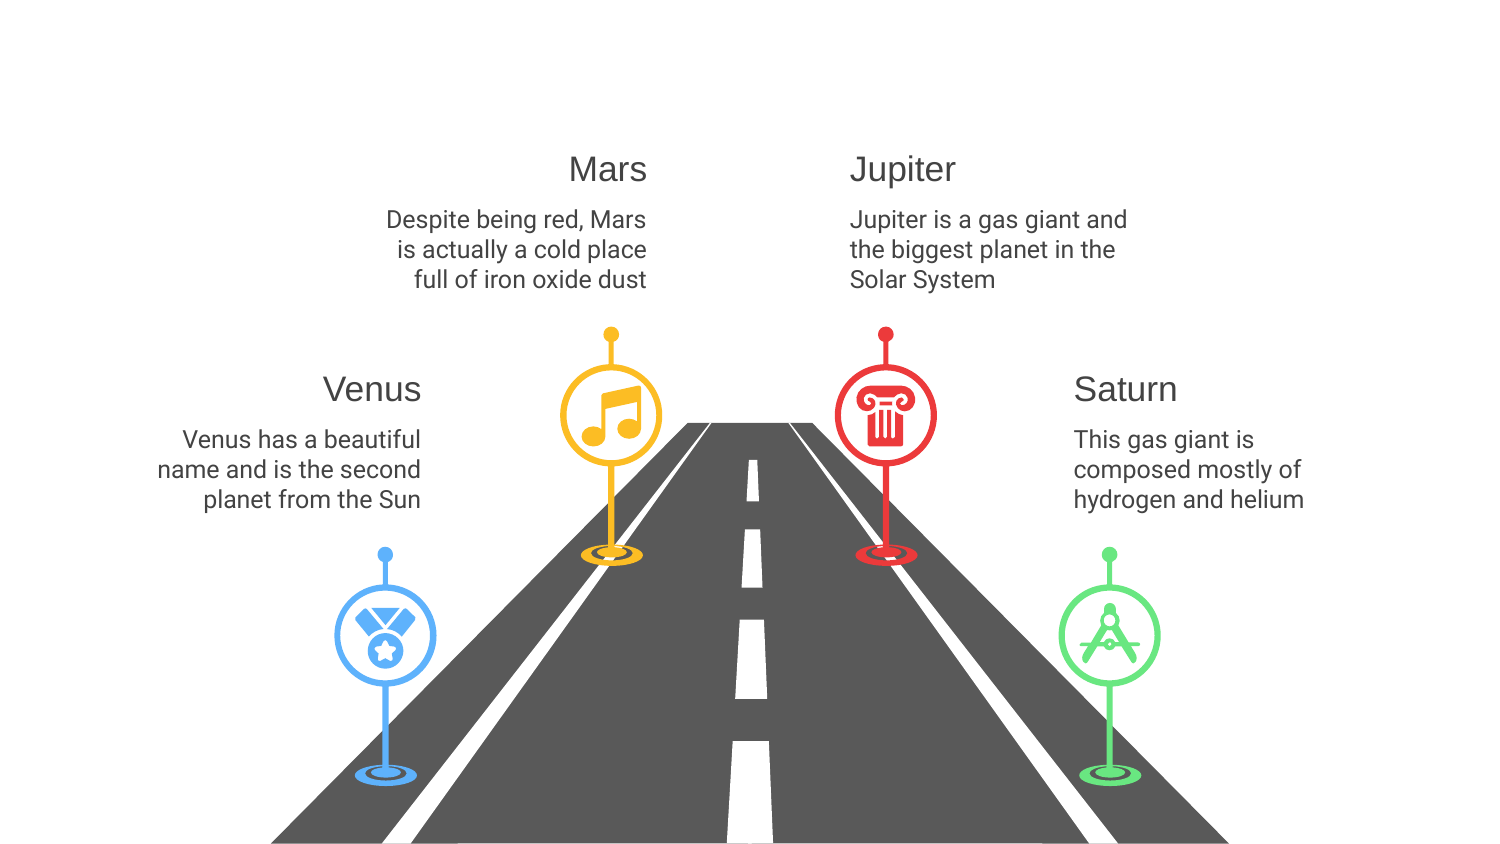

Mars
Despite being red, Mars is actually a cold place full of iron oxide dust

Jupiter
Jupiter is a gas giant and the biggest planet in the Solar System

Venus
Venus has a beautiful name and is the second planet from the Sun

Saturn
This gas giant is composed mostly of hydrogen and helium